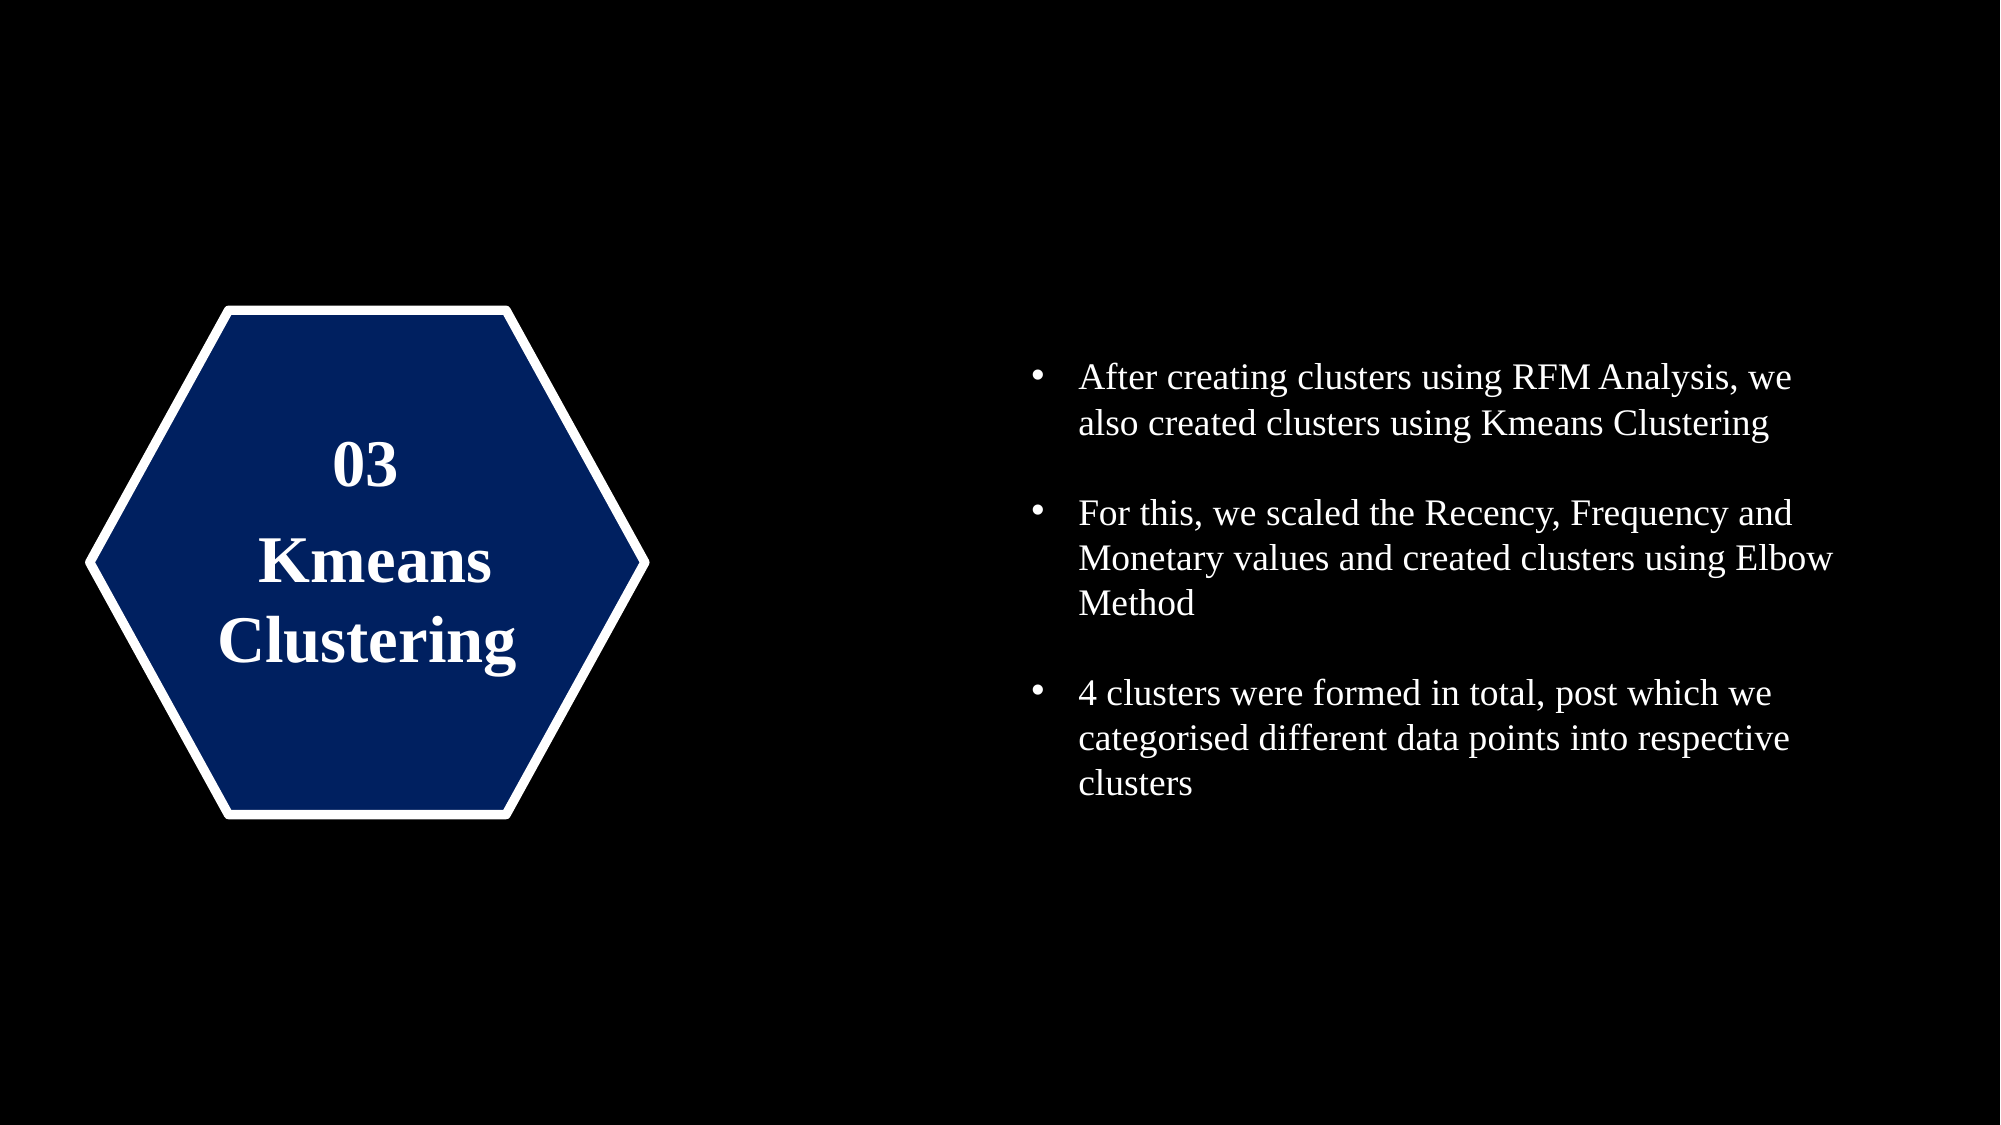

03
 Kmeans Clustering
After creating clusters using RFM Analysis, we also created clusters using Kmeans Clustering

For this, we scaled the Recency, Frequency and Monetary values and created clusters using Elbow Method

4 clusters were formed in total, post which we categorised different data points into respective clusters